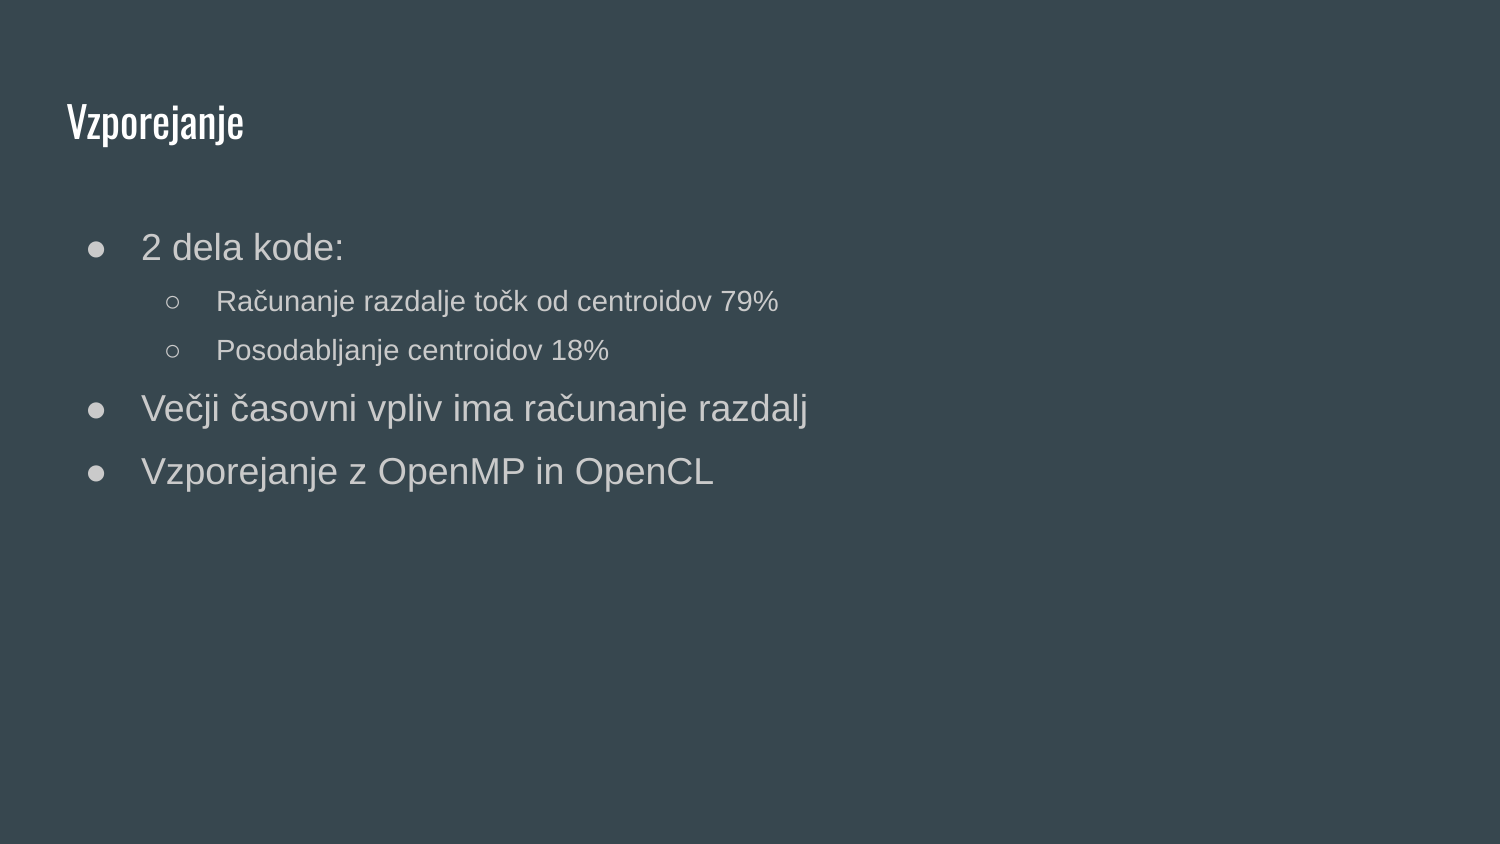

# Vzporejanje
2 dela kode:
Računanje razdalje točk od centroidov 79%
Posodabljanje centroidov 18%
Večji časovni vpliv ima računanje razdalj
Vzporejanje z OpenMP in OpenCL